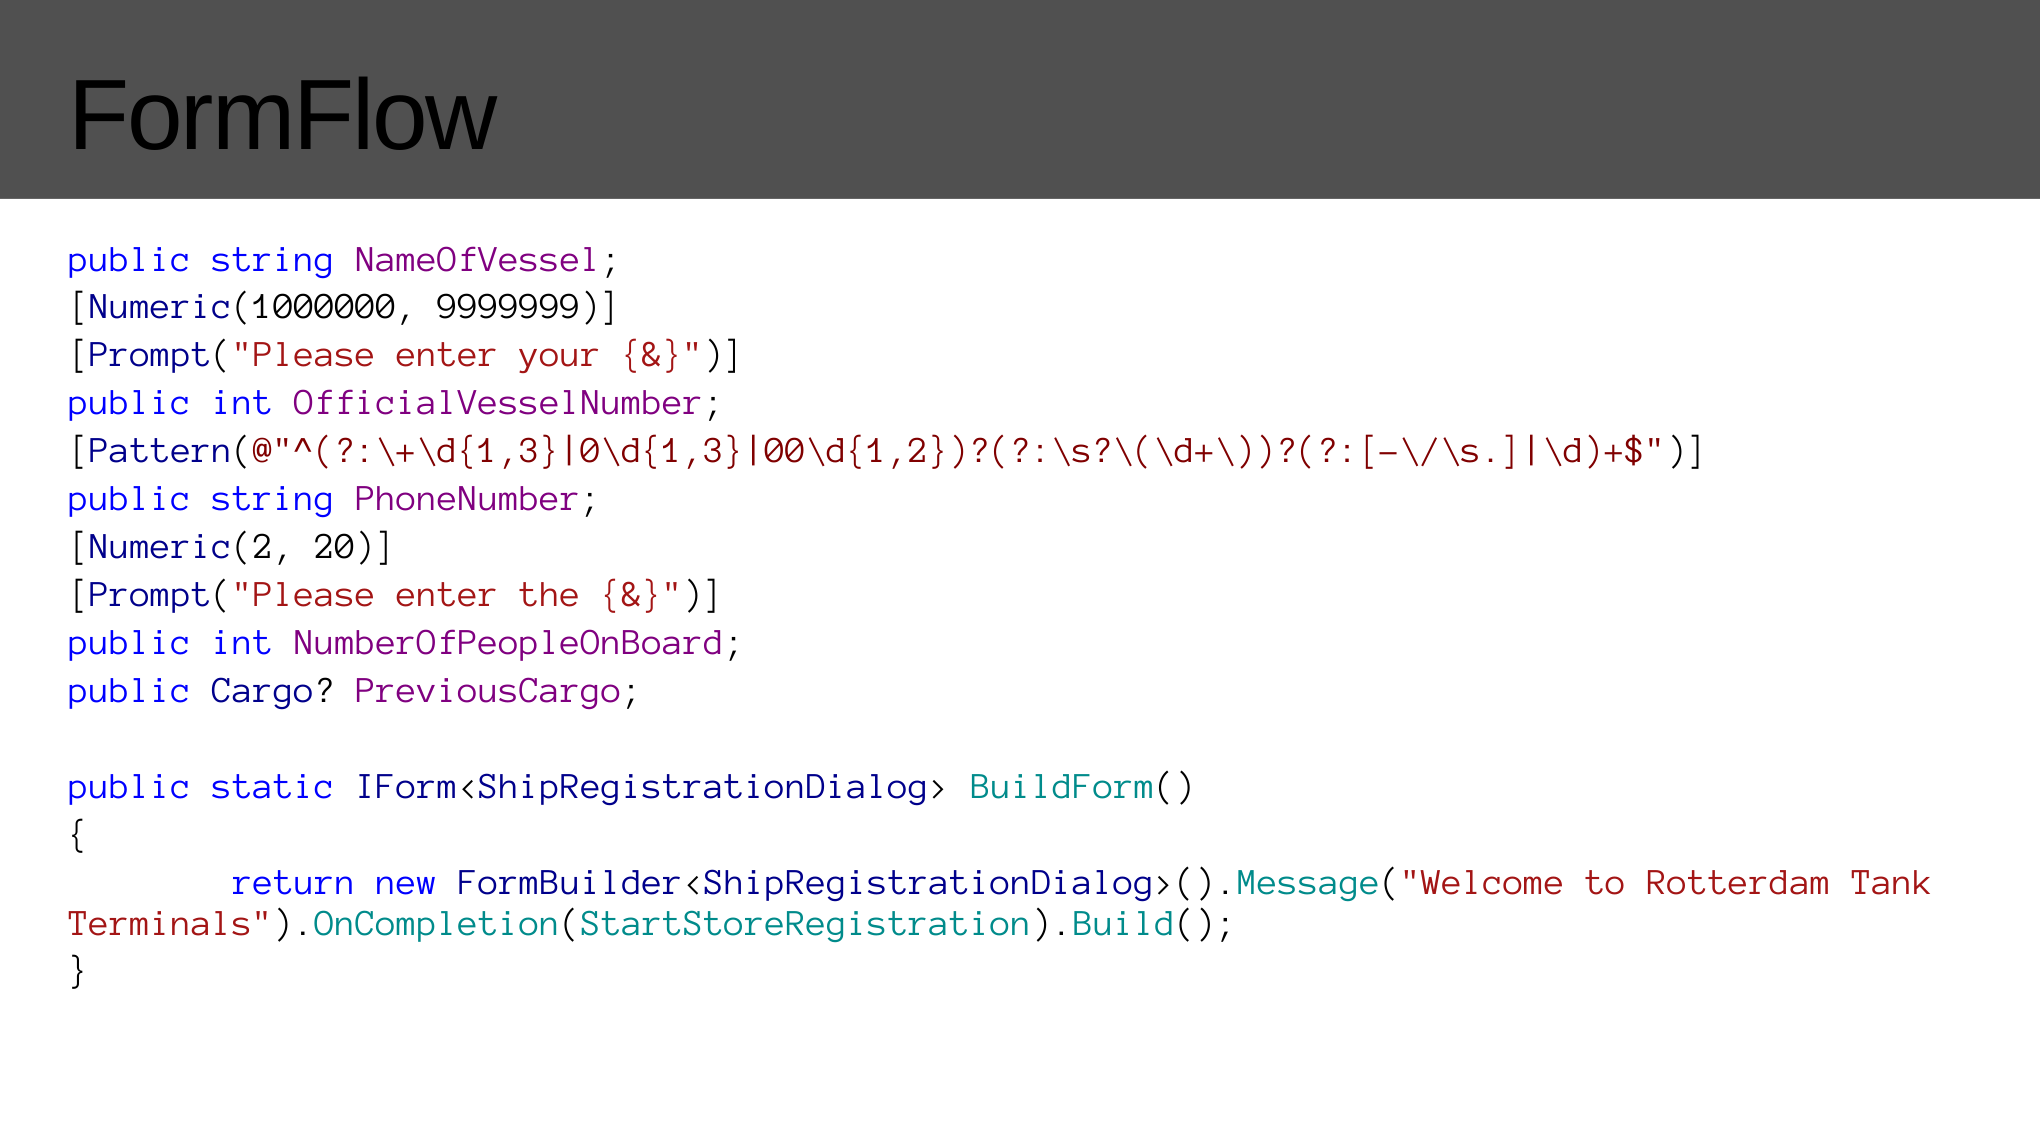

# FormFlow
public string NameOfVessel;
[Numeric(1000000, 9999999)]
[Prompt("Please enter your {&}")]
public int OfficialVesselNumber;
[Pattern(@"^(?:\+\d{1,3}|0\d{1,3}|00\d{1,2})?(?:\s?\(\d+\))?(?:[-\/\s.]|\d)+$")]
public string PhoneNumber;
[Numeric(2, 20)]
[Prompt("Please enter the {&}")]
public int NumberOfPeopleOnBoard;
public Cargo? PreviousCargo;

public static IForm<ShipRegistrationDialog> BuildForm()
{
        return new FormBuilder<ShipRegistrationDialog>().Message("Welcome to Rotterdam Tank Terminals").OnCompletion(StartStoreRegistration).Build();
}